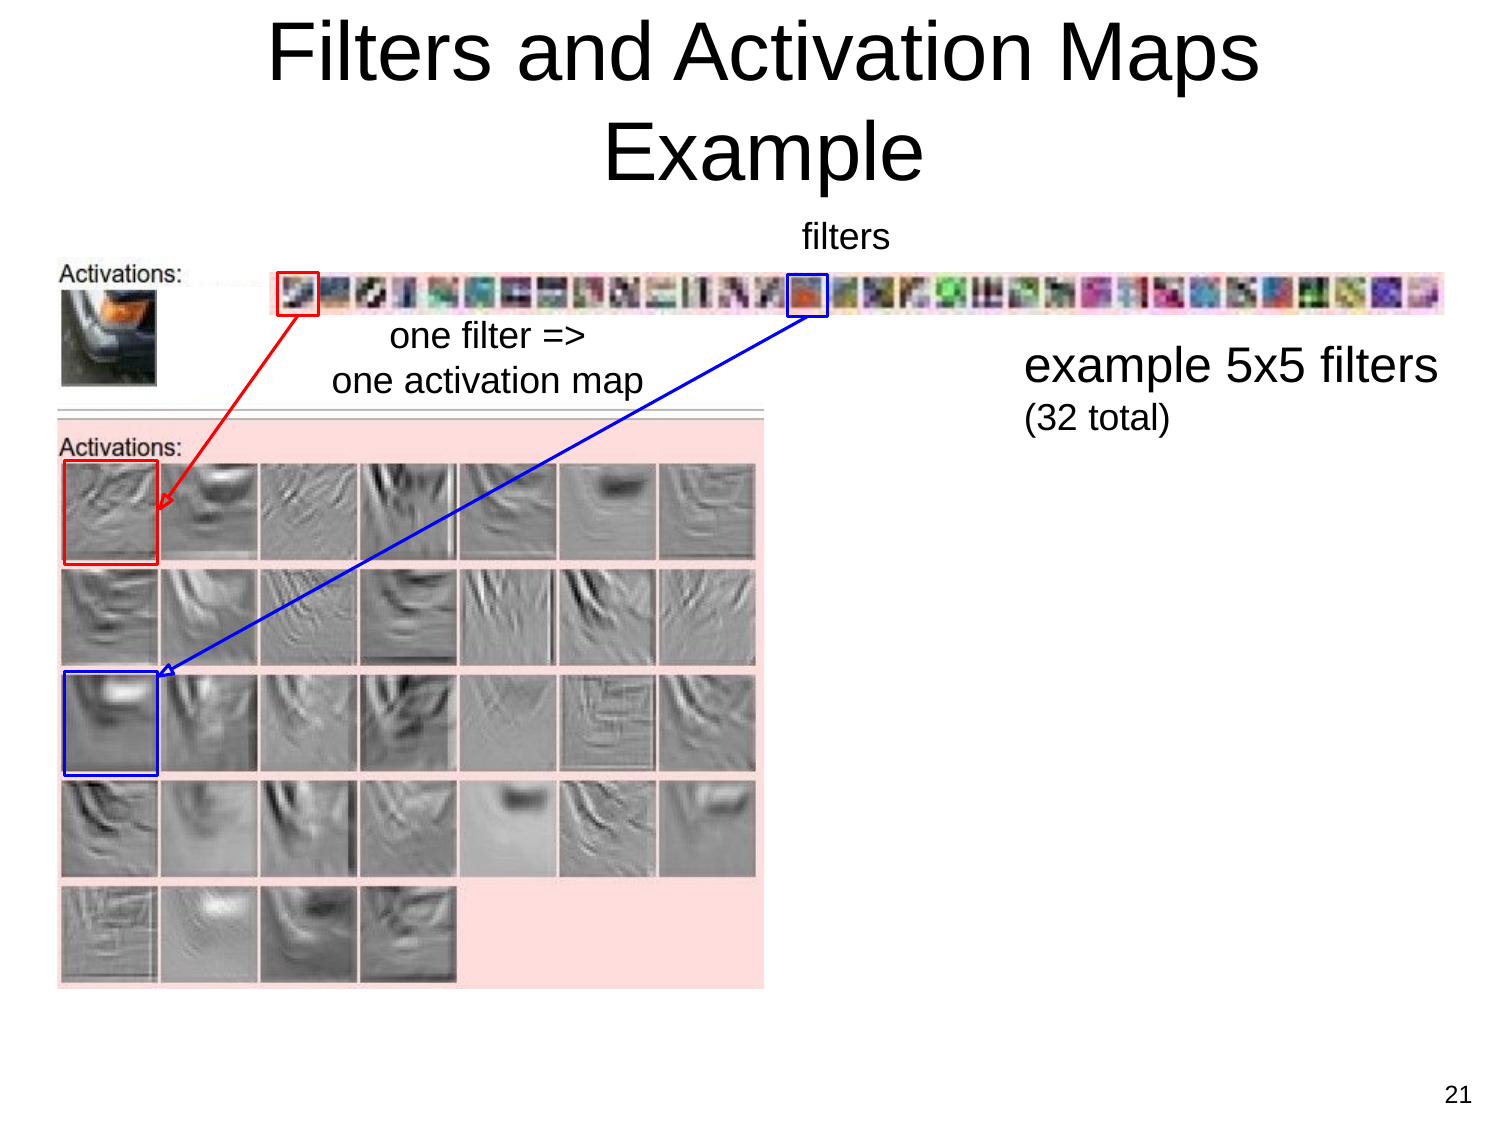

# Filters and Activation Maps Example
filters

one filter =>
one activation map

example 5x5 filters
(32 total)

Section 6 - 21
21